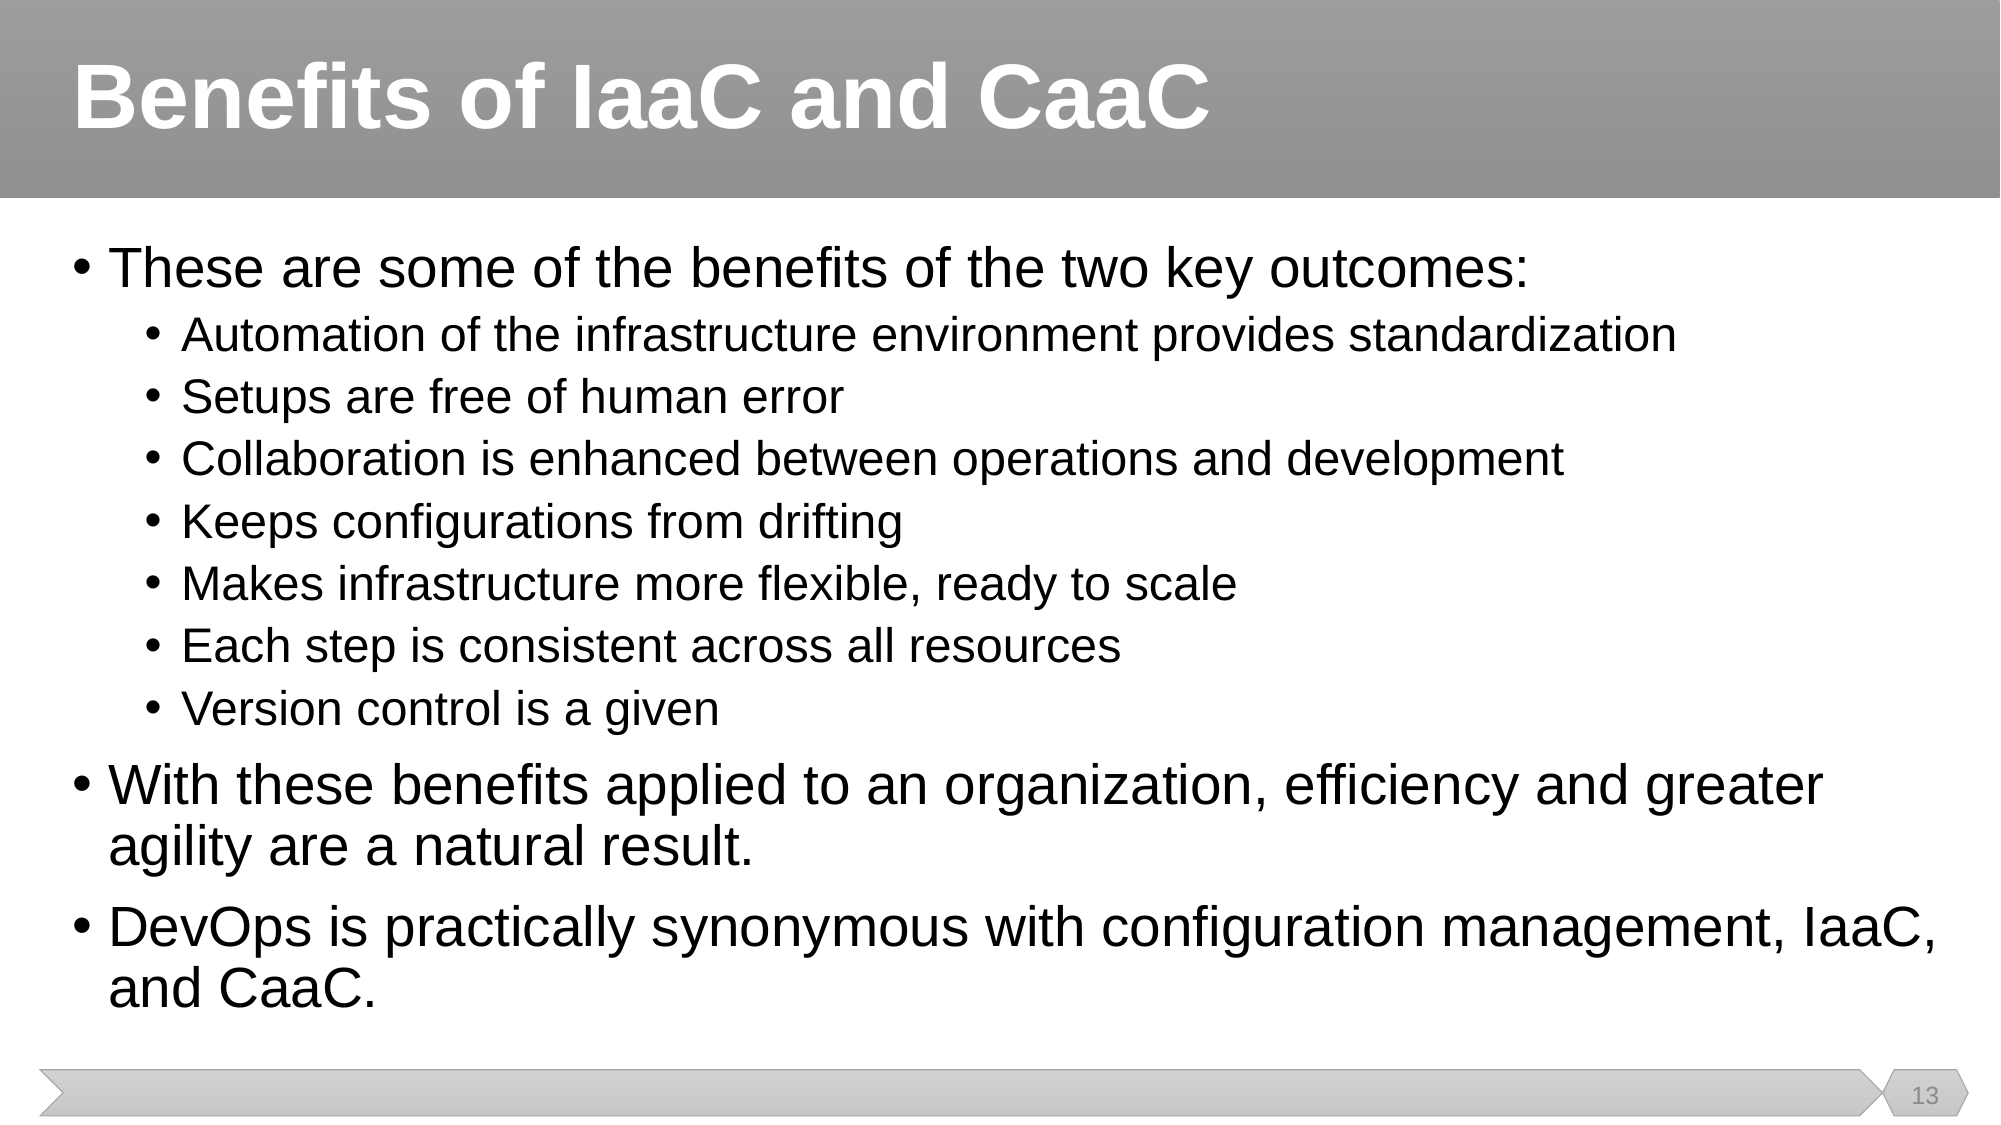

# Benefits of IaaC and CaaC
These are some of the benefits of the two key outcomes:
Automation of the infrastructure environment provides standardization
Setups are free of human error
Collaboration is enhanced between operations and development
Keeps configurations from drifting
Makes infrastructure more flexible, ready to scale
Each step is consistent across all resources
Version control is a given
With these benefits applied to an organization, efficiency and greater agility are a natural result.
DevOps is practically synonymous with configuration management, IaaC, and CaaC.
13